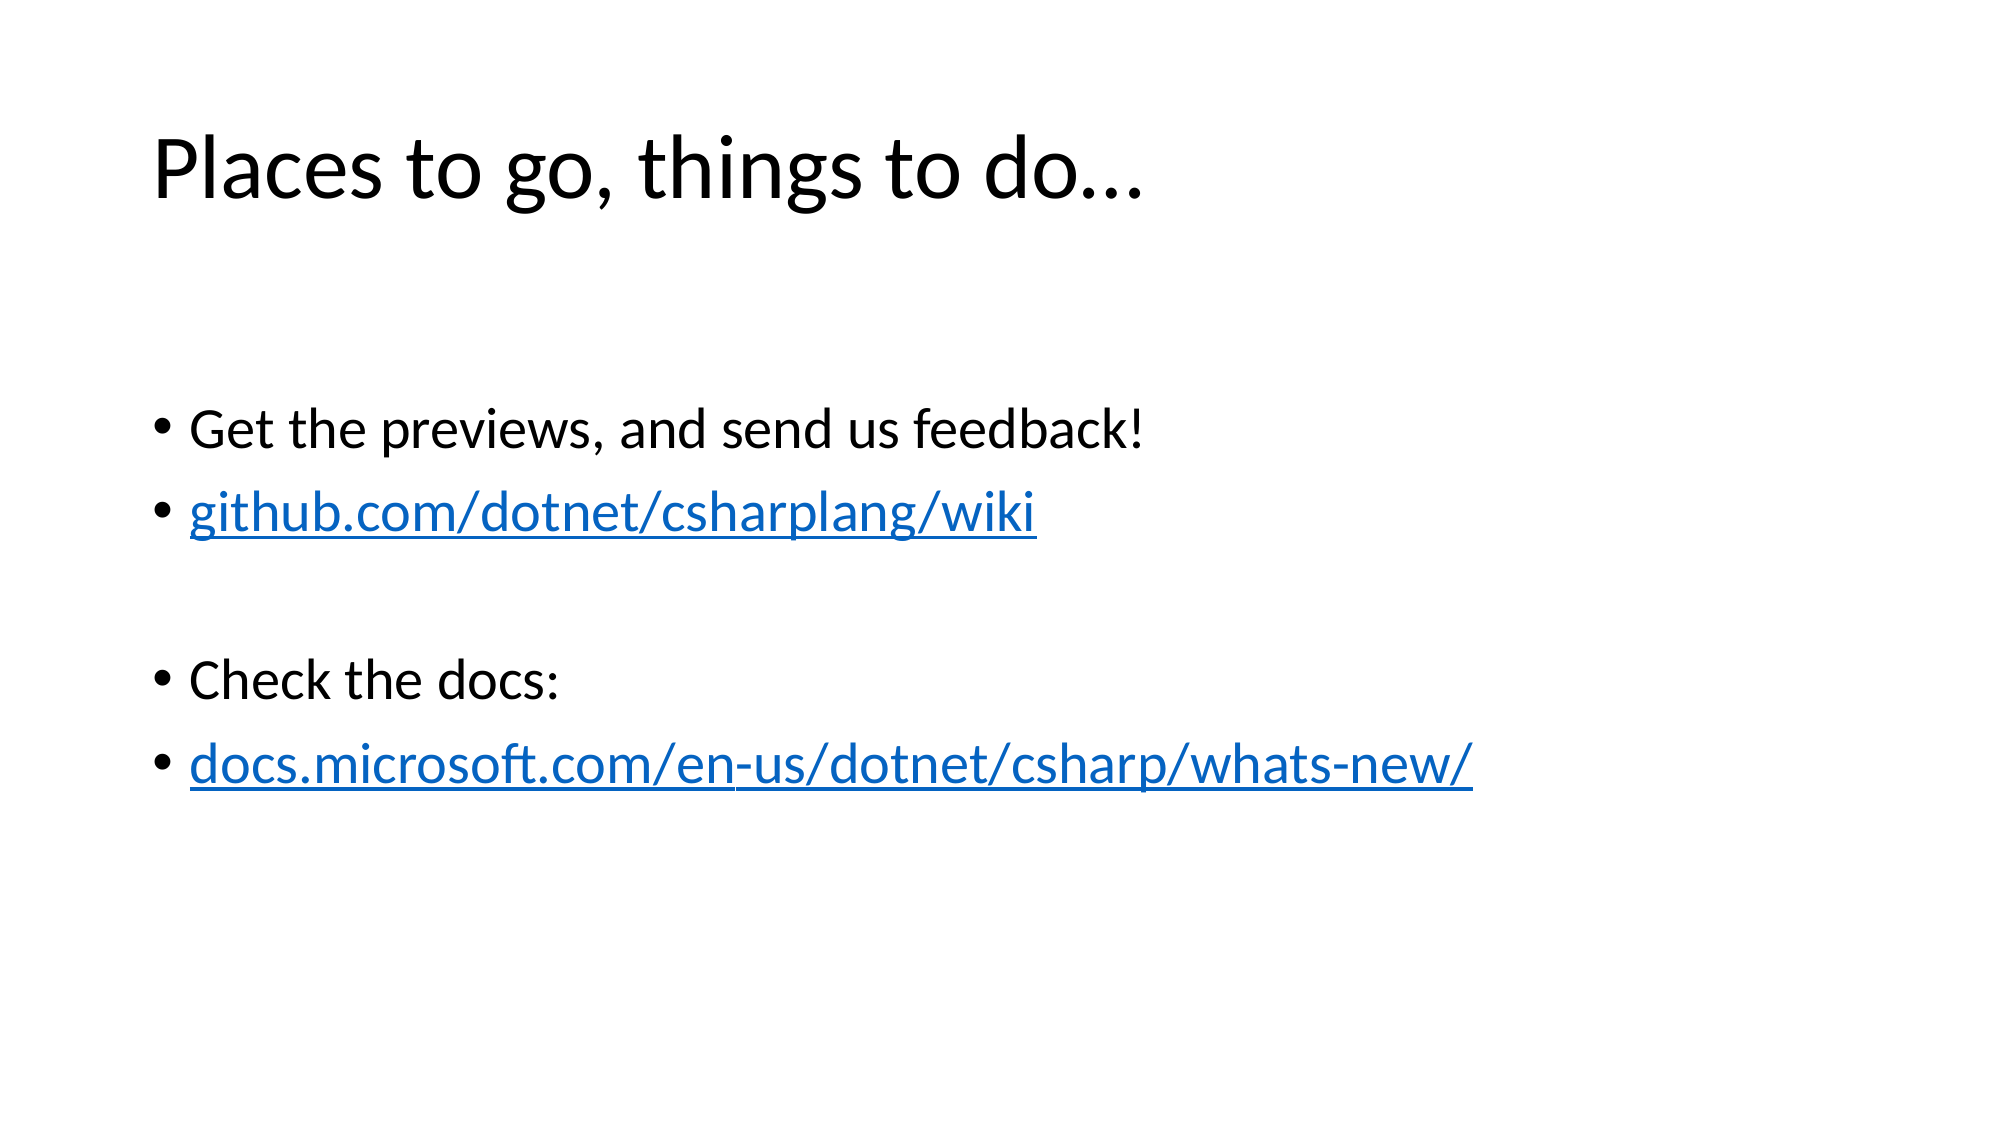

# Places to go, things to do…

Get the previews, and send us feedback!
github.com/dotnet/csharplang/wiki

Check the docs:
docs.microsoft.com/en-us/dotnet/csharp/whats-new/